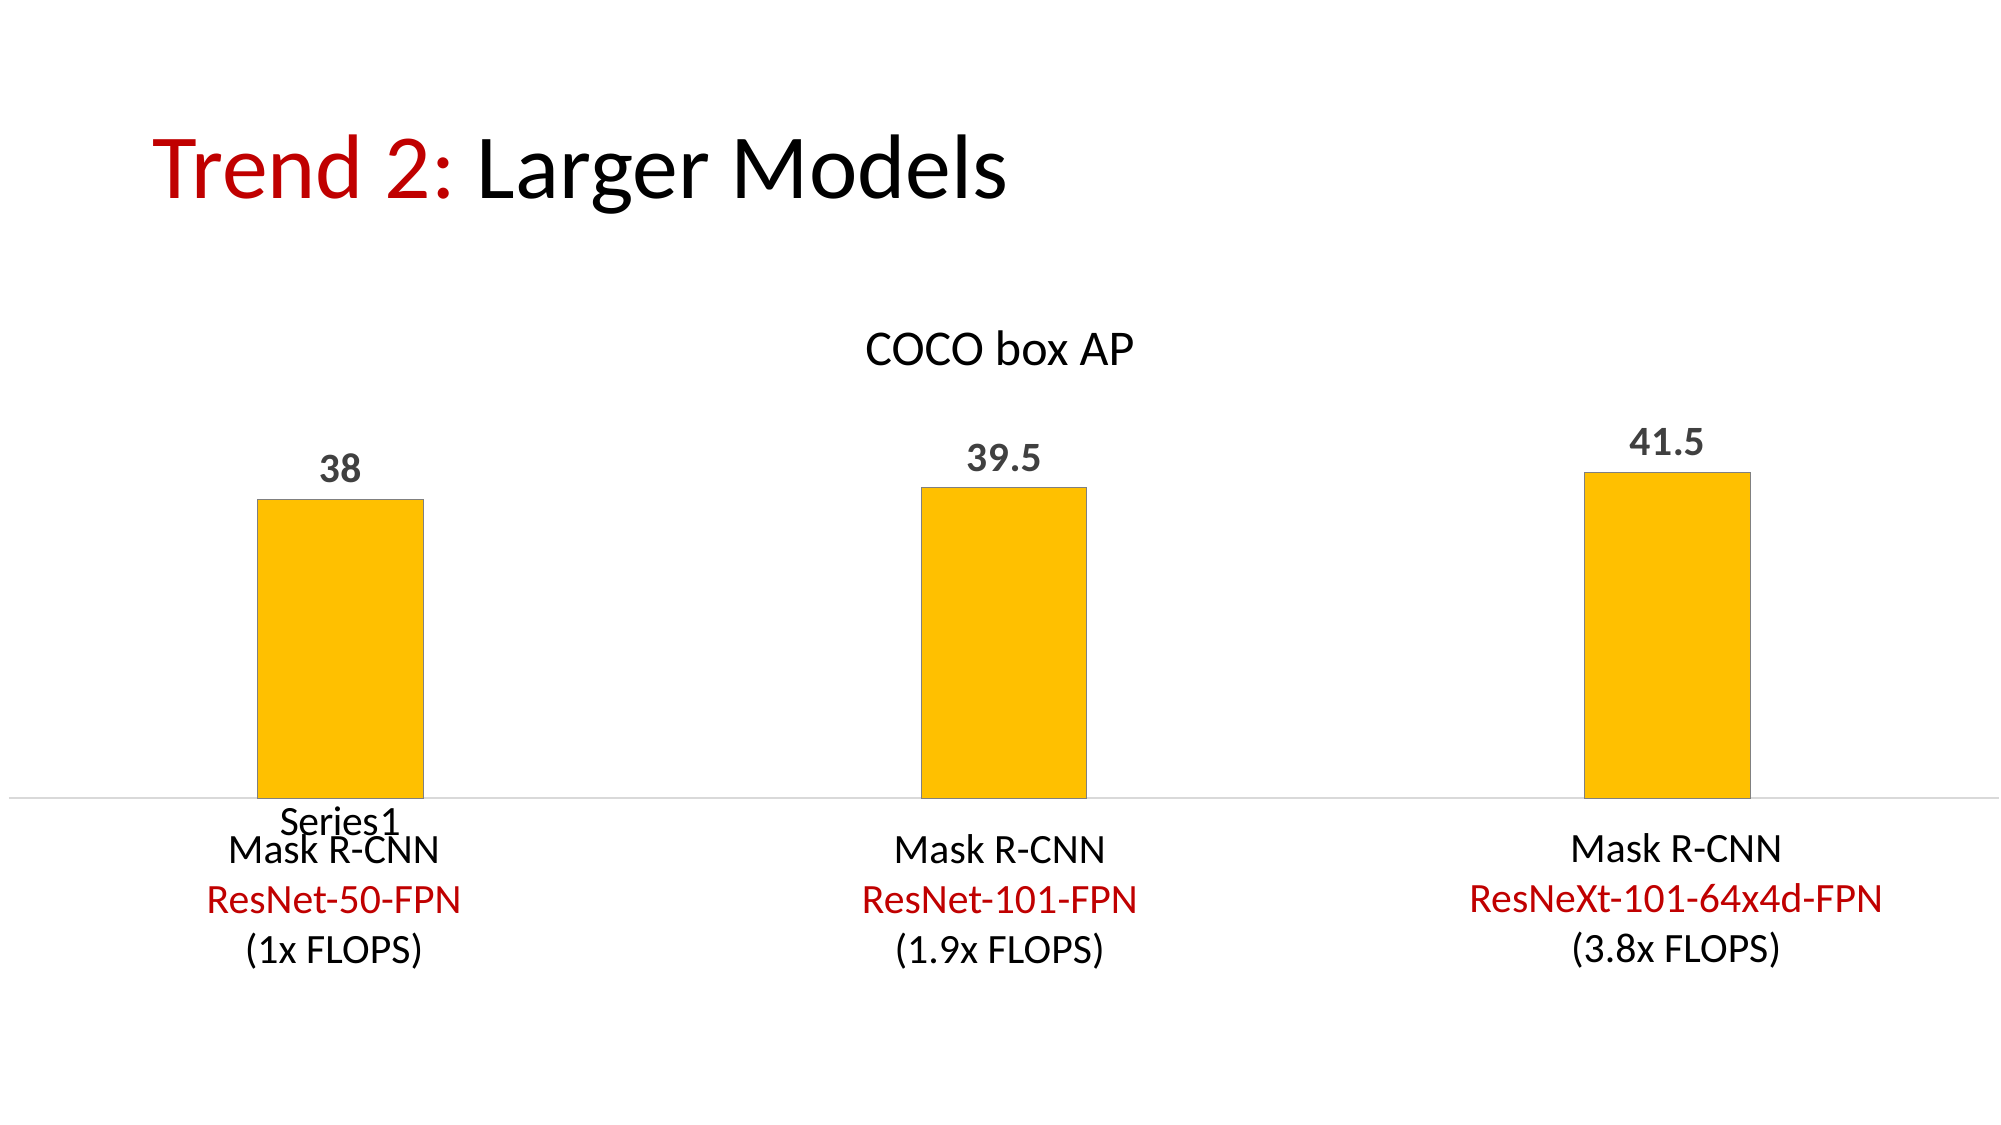

[unsupported chart]

# Trend 2: Larger Models
COCO box AP
Mask R-CNN
ResNeXt-101-64x4d-FPN
(3.8x FLOPS)
Mask R-CNN
ResNet-50-FPN
(1x FLOPS)
Mask R-CNN
ResNet-101-FPN
(1.9x FLOPS)